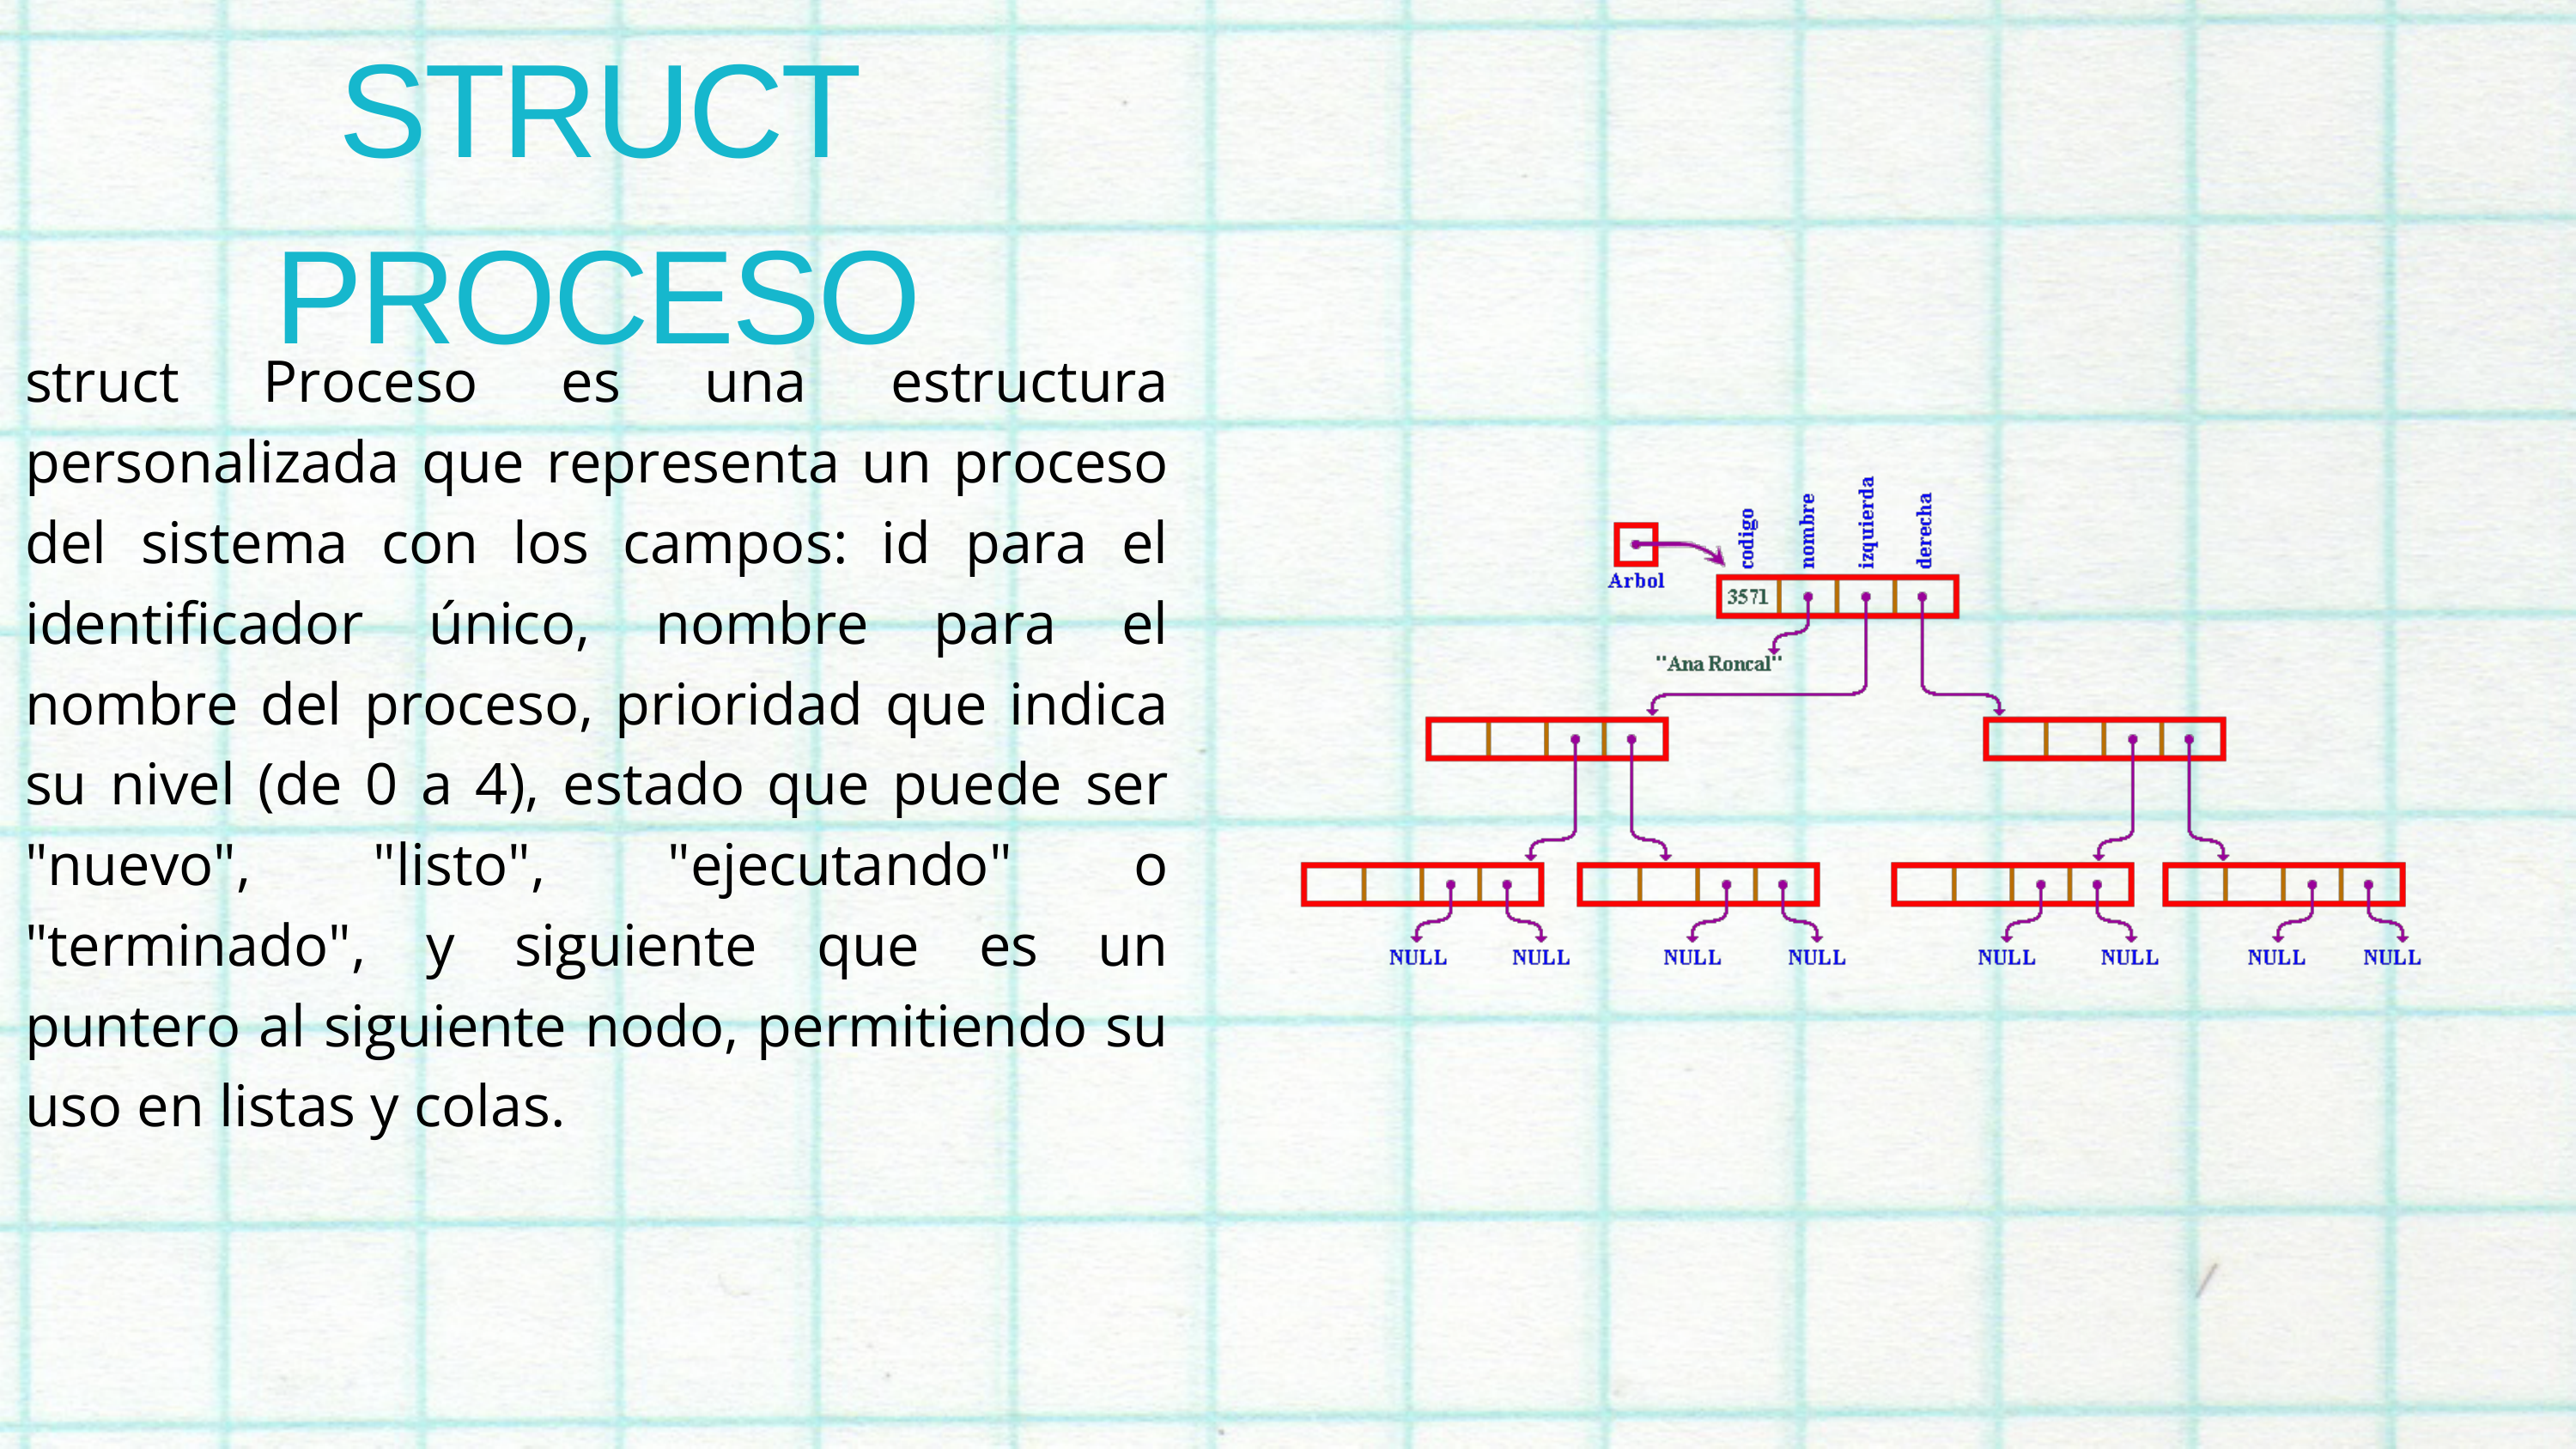

STRUCT PROCESO

struct Proceso es una estructura personalizada que representa un proceso del sistema con los campos: id para el identificador único, nombre para el nombre del proceso, prioridad que indica su nivel (de 0 a 4), estado que puede ser "nuevo", "listo", "ejecutando" o "terminado", y siguiente que es un puntero al siguiente nodo, permitiendo su uso en listas y colas.